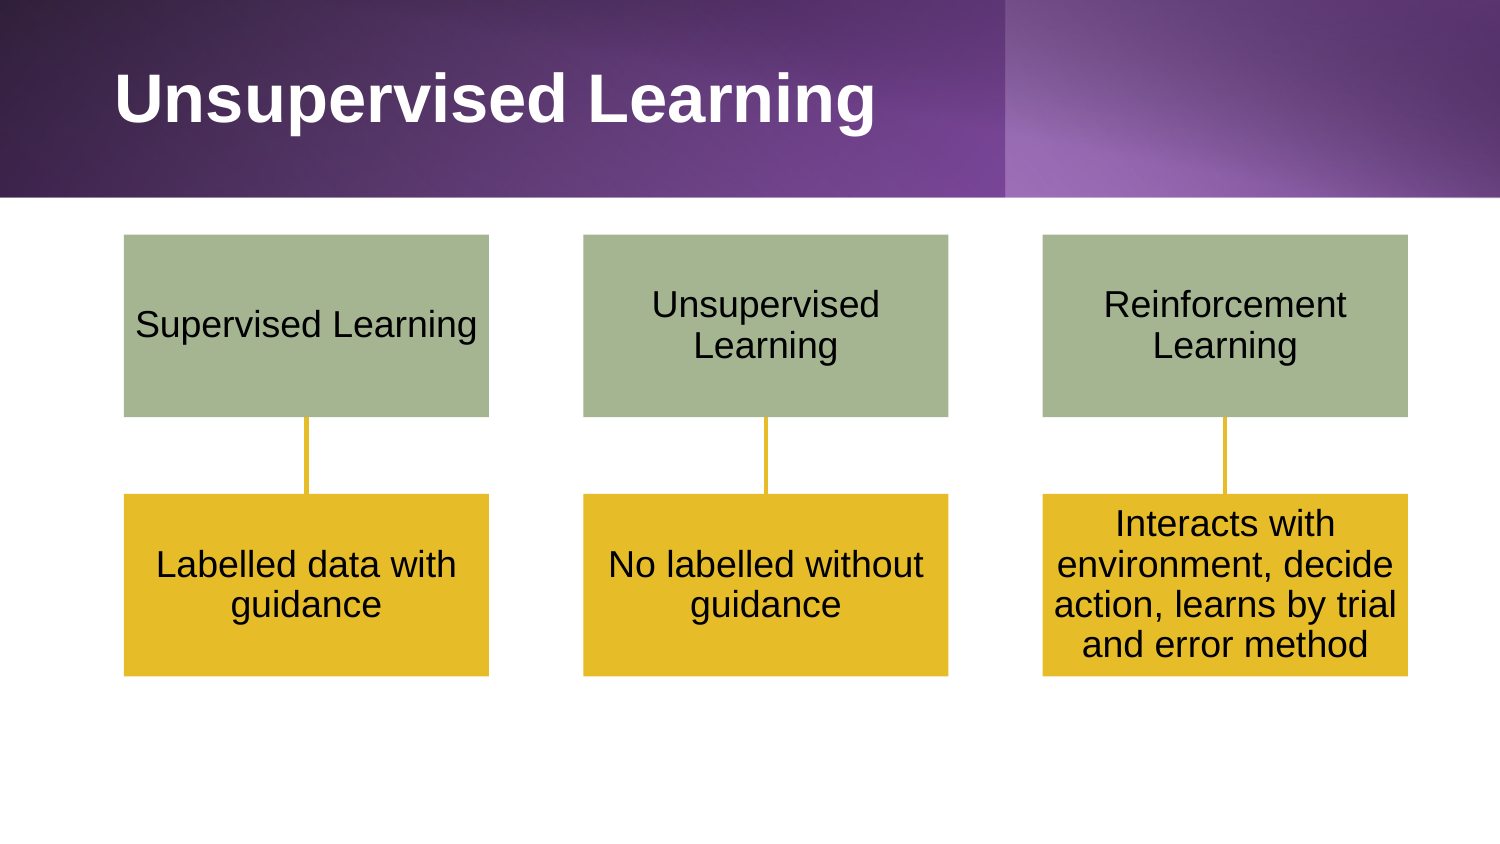

Unsupervised Learning
Supervised Learning
Labelled data with guidance
Unsupervised Learning
No labelled without guidance
Reinforcement Learning
Interacts with environment, decide action, learns by trial and error method